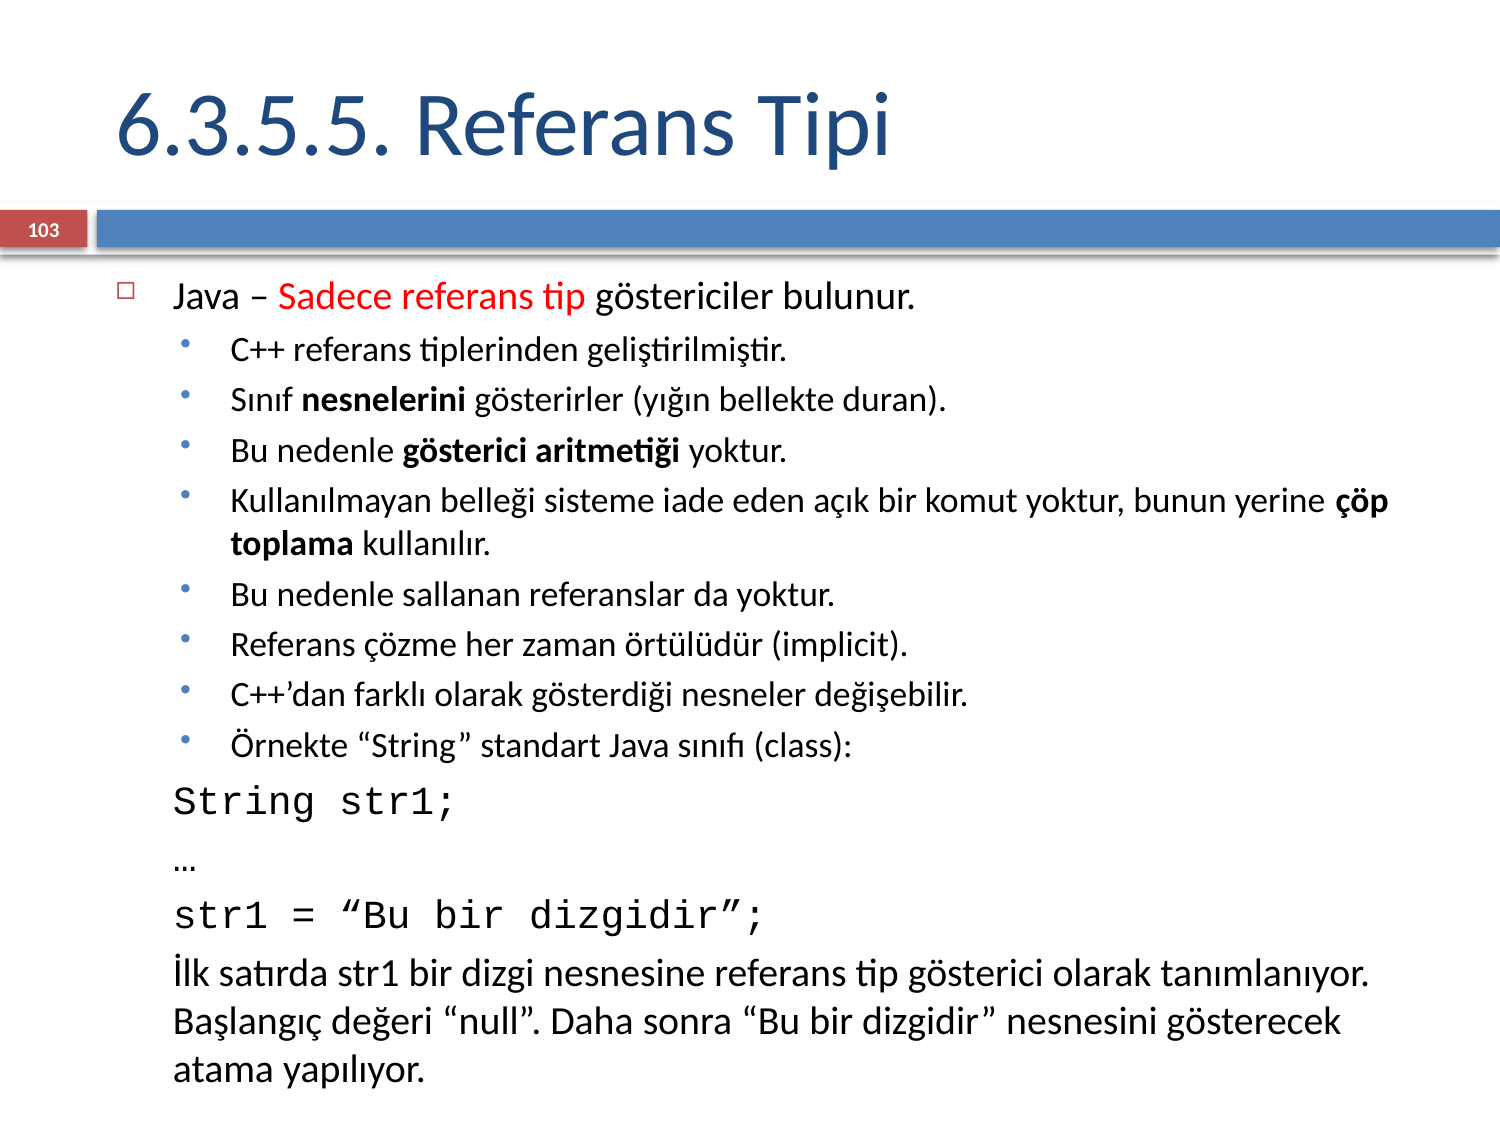

6.3.5.5. Referans Tipi
103
Java – Sadece referans tip göstericiler bulunur.
C++ referans tiplerinden geliştirilmiştir.
Sınıf nesnelerini gösterirler (yığın bellekte duran).
Bu nedenle gösterici aritmetiği yoktur.
Kullanılmayan belleği sisteme iade eden açık bir komut yoktur, bunun yerine çöp toplama kullanılır.
Bu nedenle sallanan referanslar da yoktur.
Referans çözme her zaman örtülüdür (implicit).
C++’dan farklı olarak gösterdiği nesneler değişebilir.
Örnekte “String” standart Java sınıfı (class):
	String str1;
	…
	str1 = “Bu bir dizgidir”;
	İlk satırda str1 bir dizgi nesnesine referans tip gösterici olarak tanımlanıyor. Başlangıç değeri “null”. Daha sonra “Bu bir dizgidir” nesnesini gösterecek atama yapılıyor.